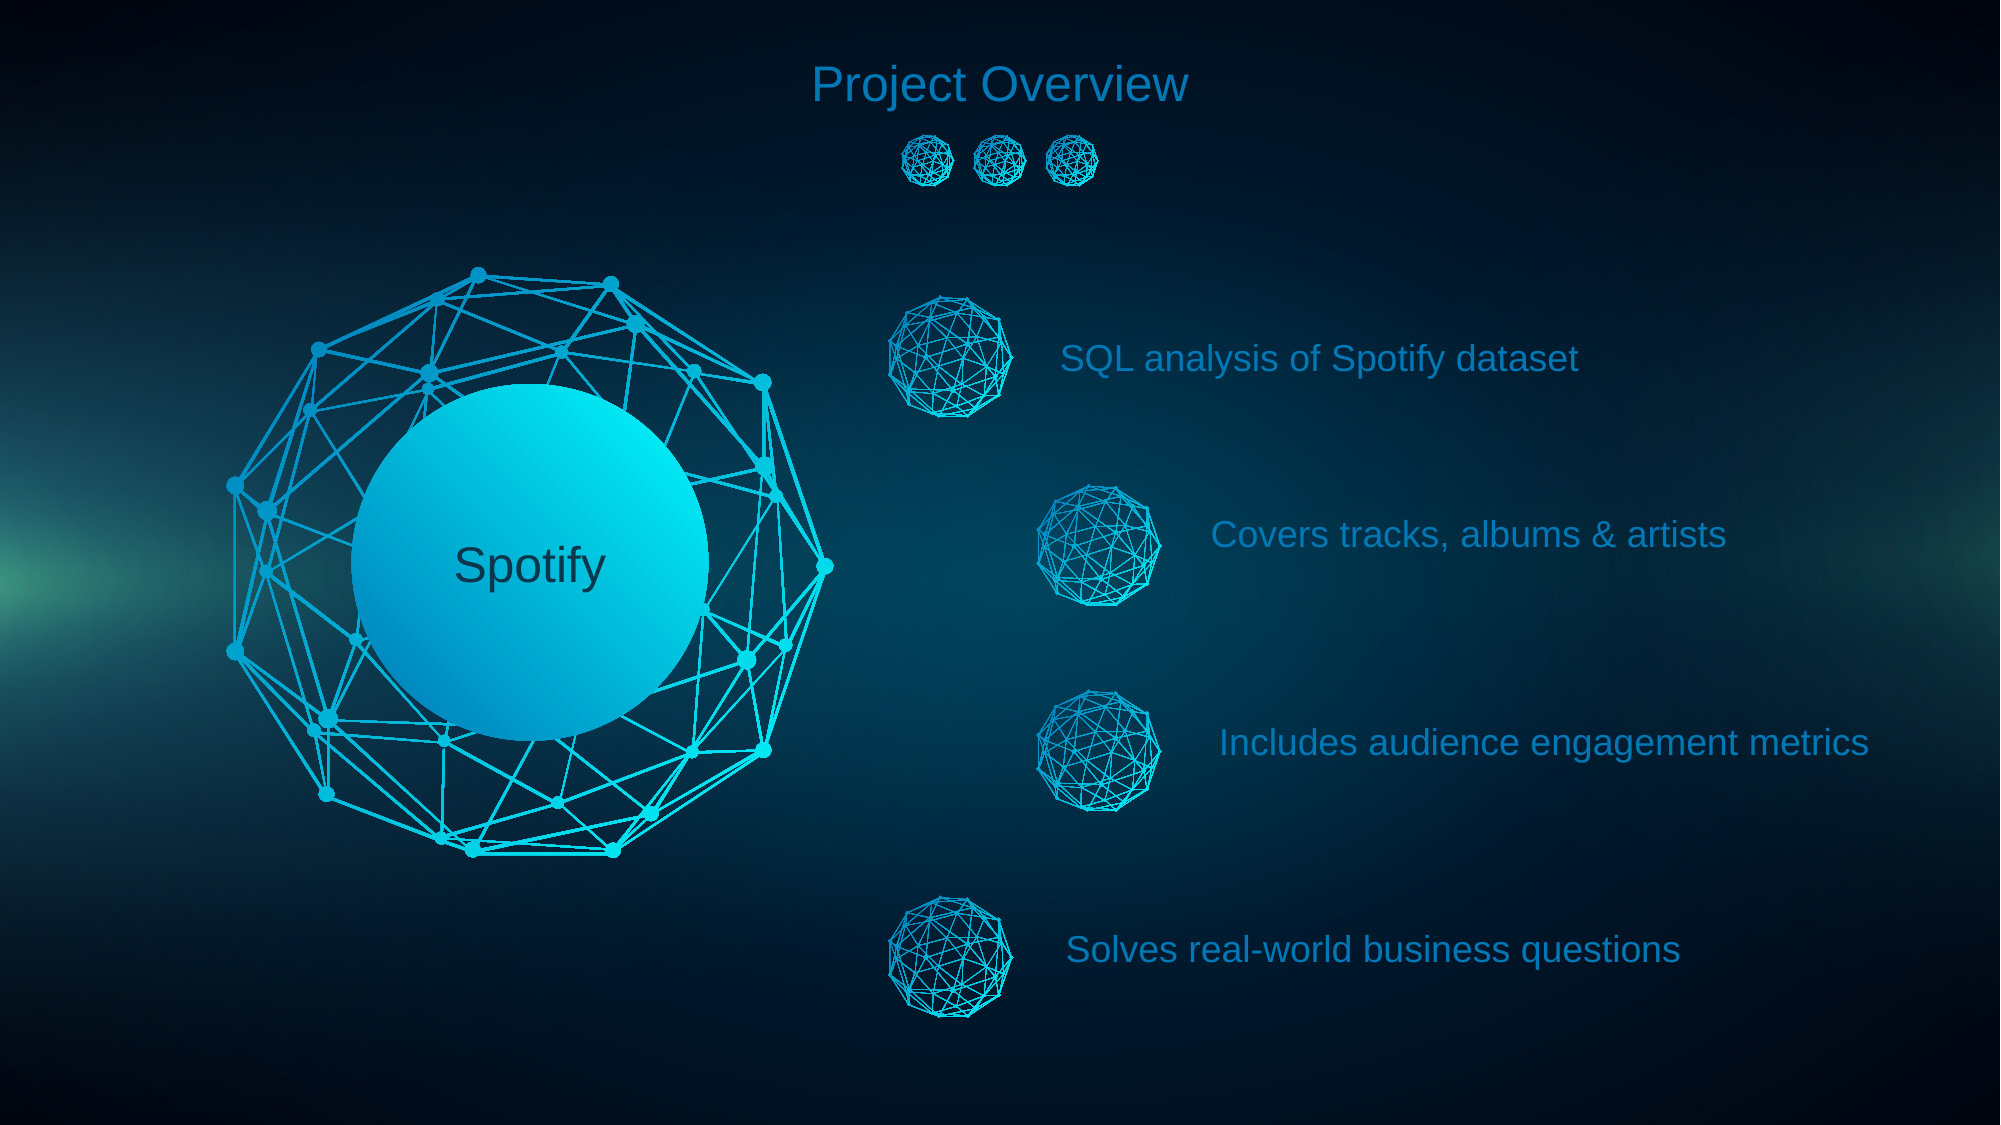

Project Overview

SQL analysis of Spotify dataset

Covers tracks, albums & artists
Spotify

Includes audience engagement metrics

Solves real-world business questions